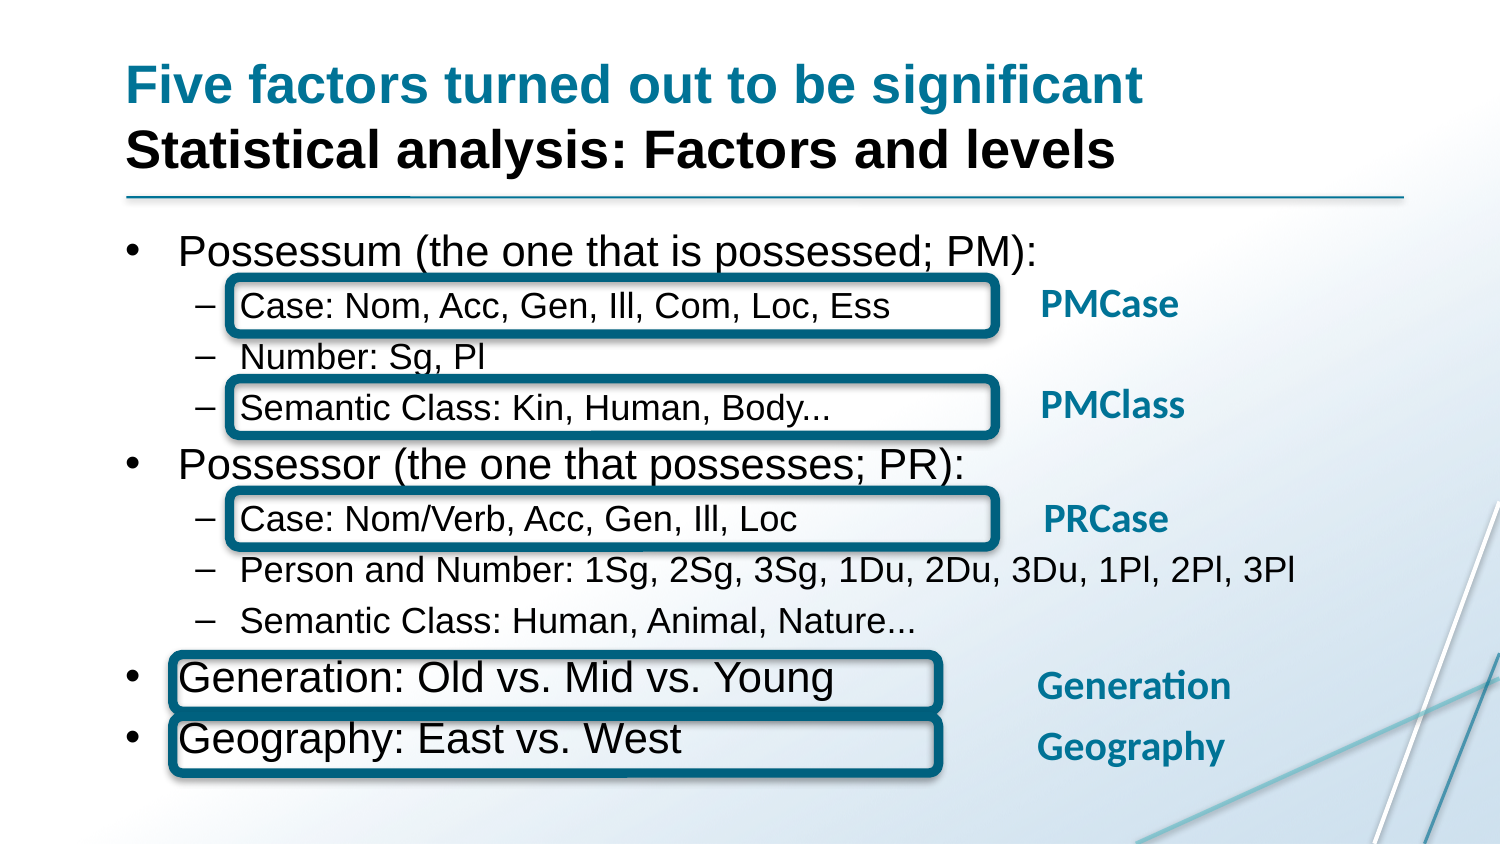

# Five factors turned out to be significant Statistical analysis: Factors and levels
Possessum (the one that is possessed; PM):
Case: Nom, Acc, Gen, Ill, Com, Loc, Ess
Number: Sg, Pl
Semantic Class: Kin, Human, Body...
Possessor (the one that possesses; PR):
Case: Nom/Verb, Acc, Gen, Ill, Loc
Person and Number: 1Sg, 2Sg, 3Sg, 1Du, 2Du, 3Du, 1Pl, 2Pl, 3Pl
Semantic Class: Human, Animal, Nature...
Generation: Old vs. Mid vs. Young
Geography: East vs. West
PMCase

PMClass

PRCase

Generation

Geography